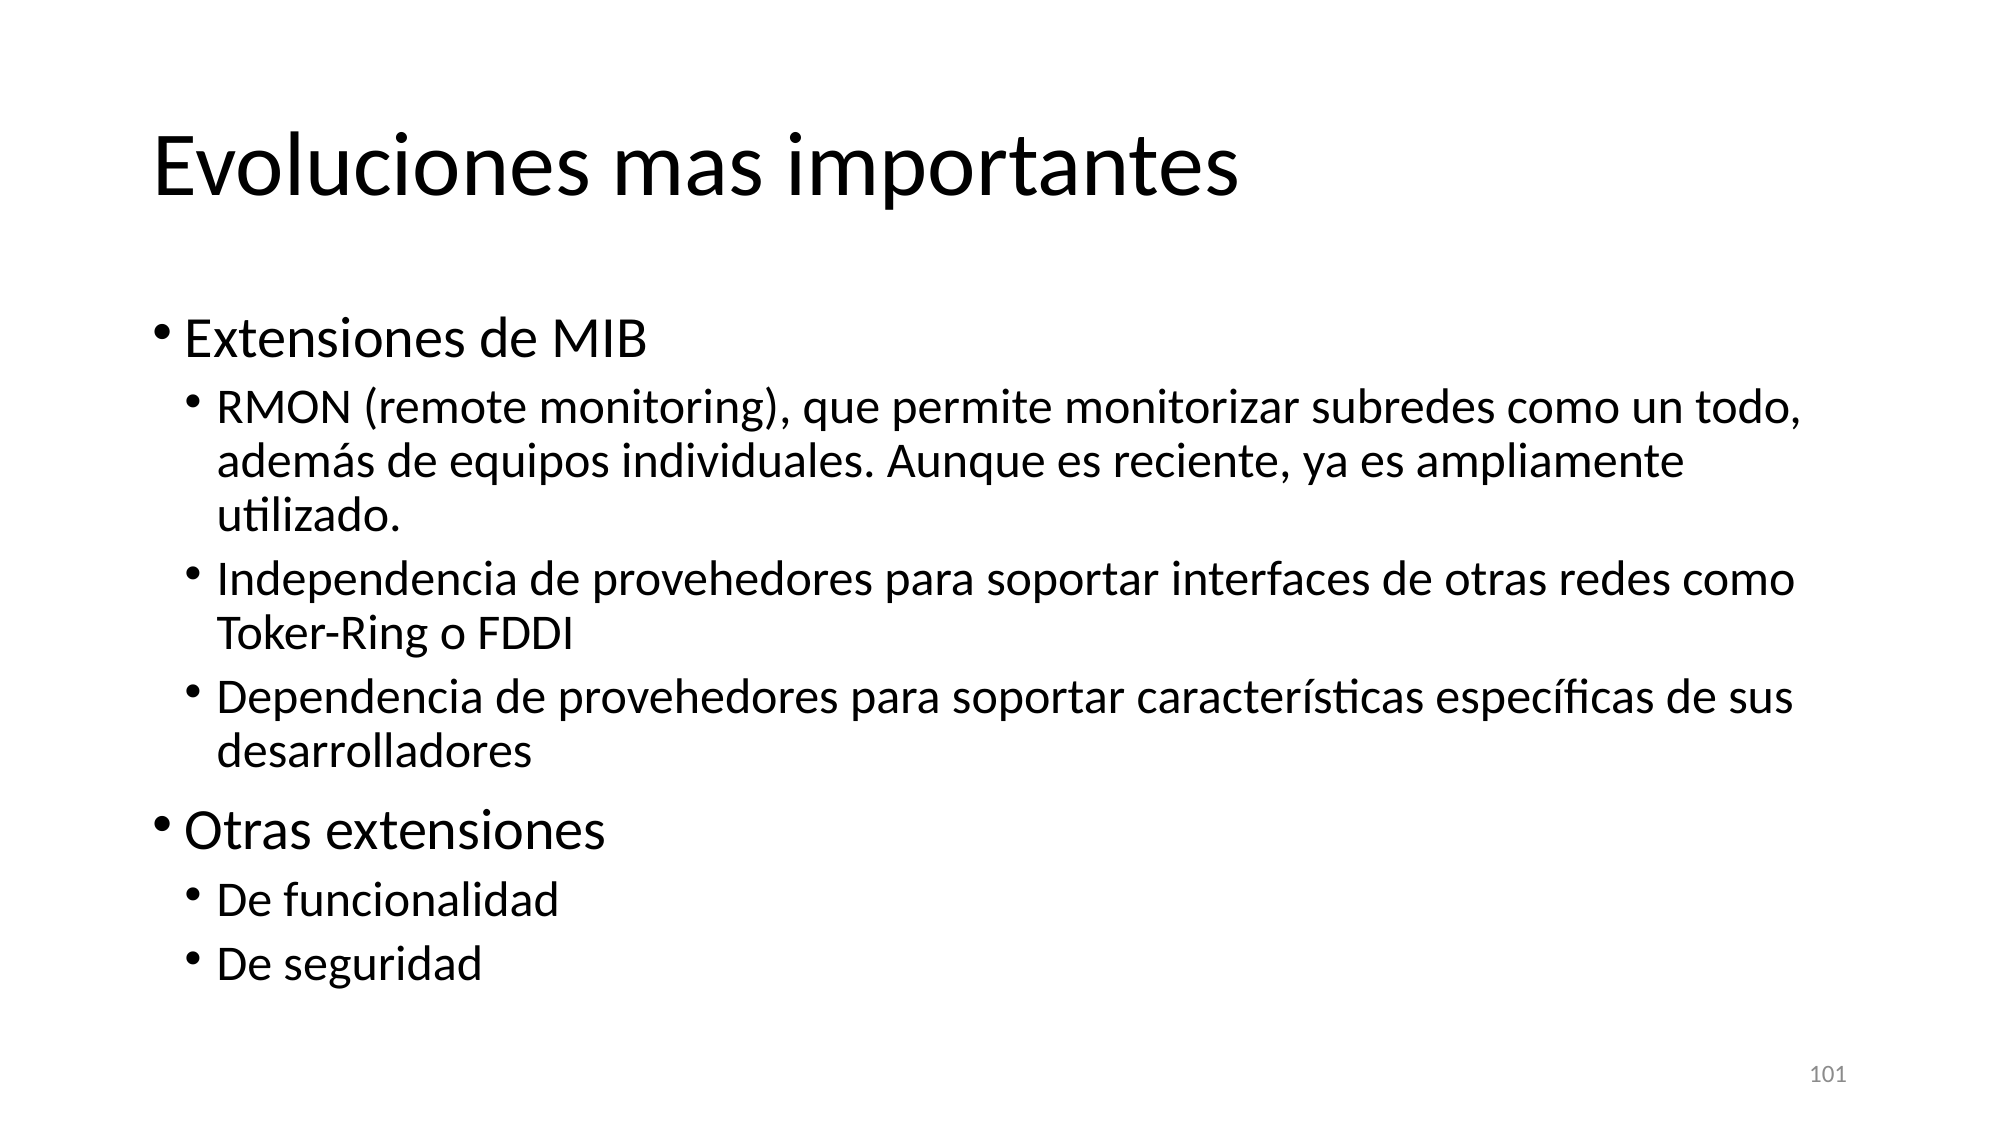

# Evoluciones mas importantes
Extensiones de MIB
RMON (remote monitoring), que permite monitorizar subredes como un todo, además de equipos individuales. Aunque es reciente, ya es ampliamente utilizado.
Independencia de provehedores para soportar interfaces de otras redes como Toker-Ring o FDDI
Dependencia de provehedores para soportar características específicas de sus desarrolladores
Otras extensiones
De funcionalidad
De seguridad
101